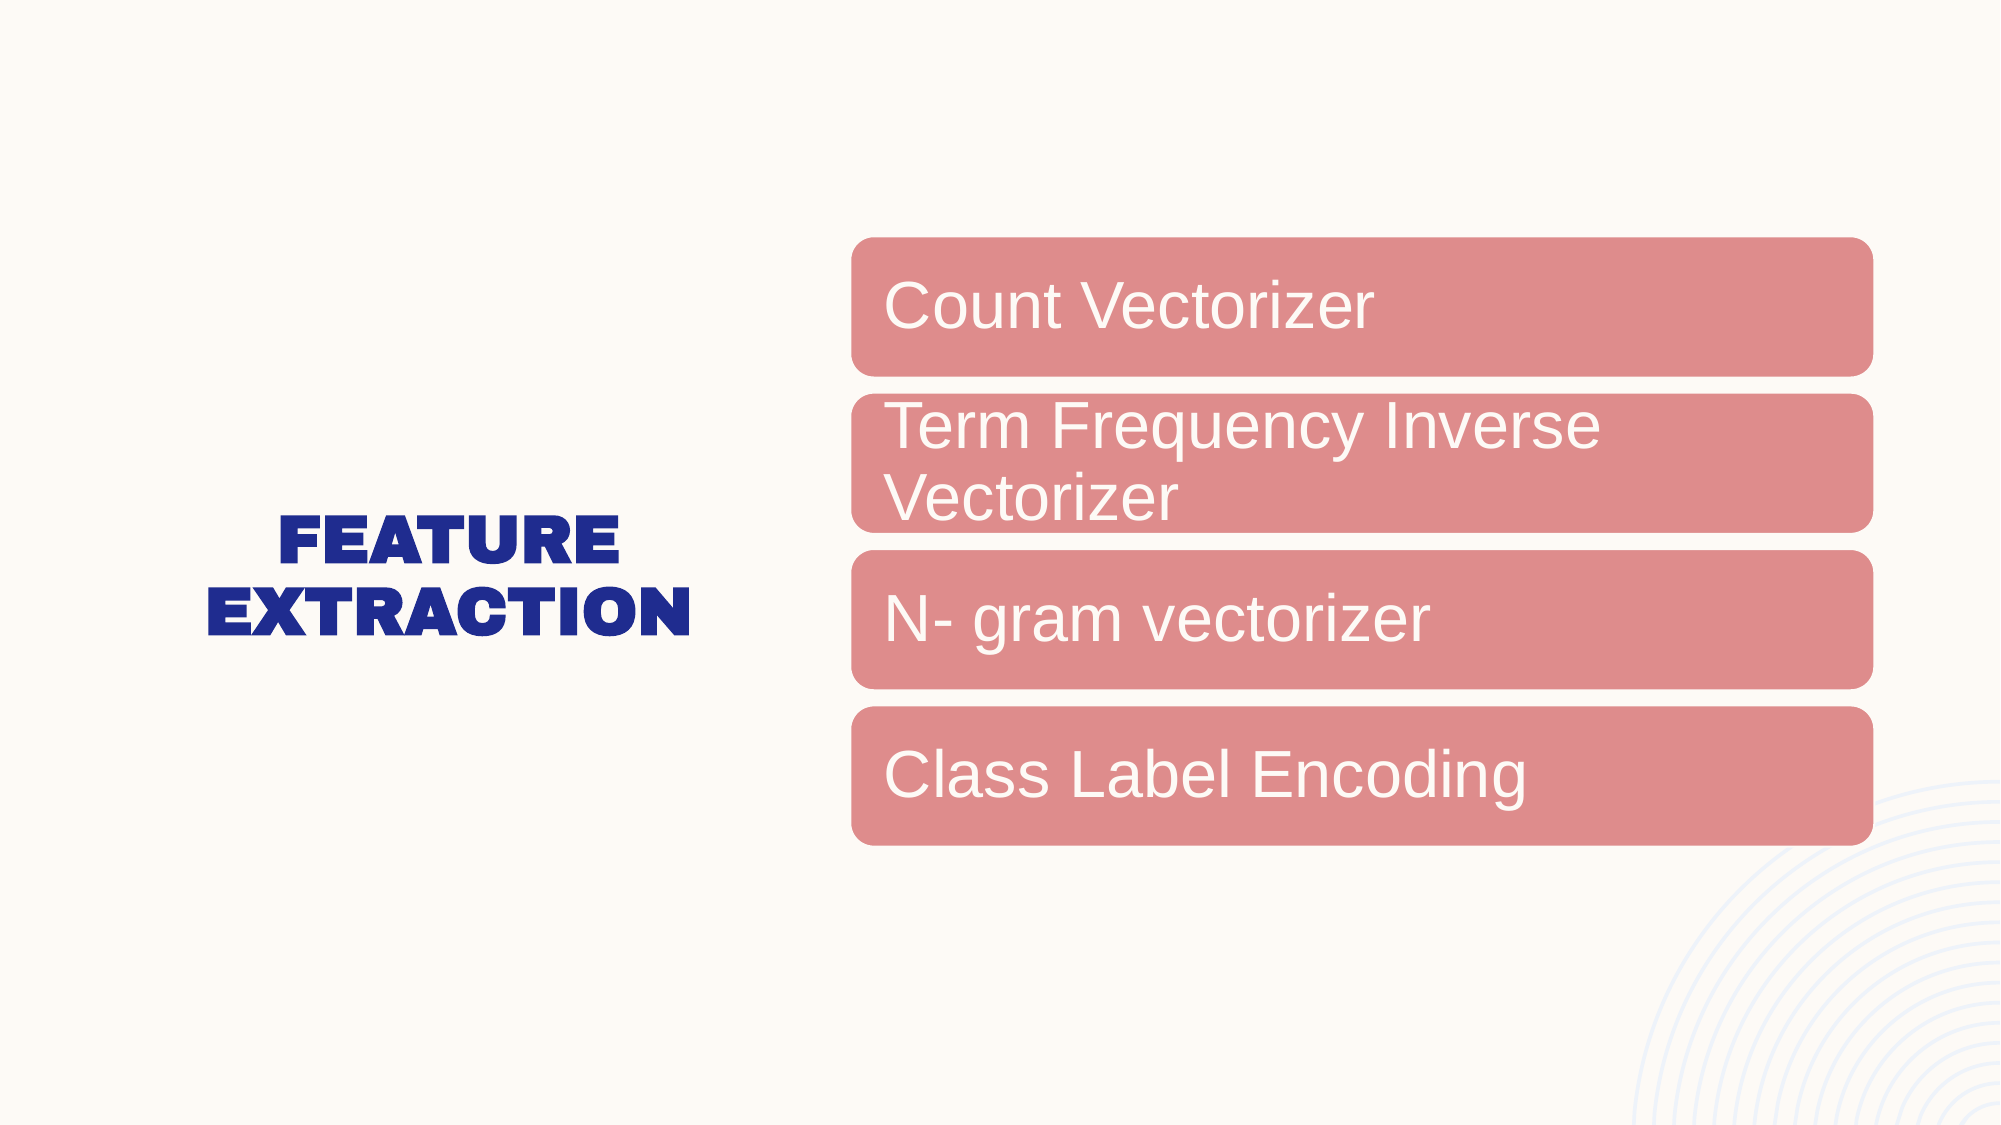

# Feature Extraction
Count Vectorizer
Term Frequency Inverse Vectorizer
N- gram vectorizer
Class Label Encoding